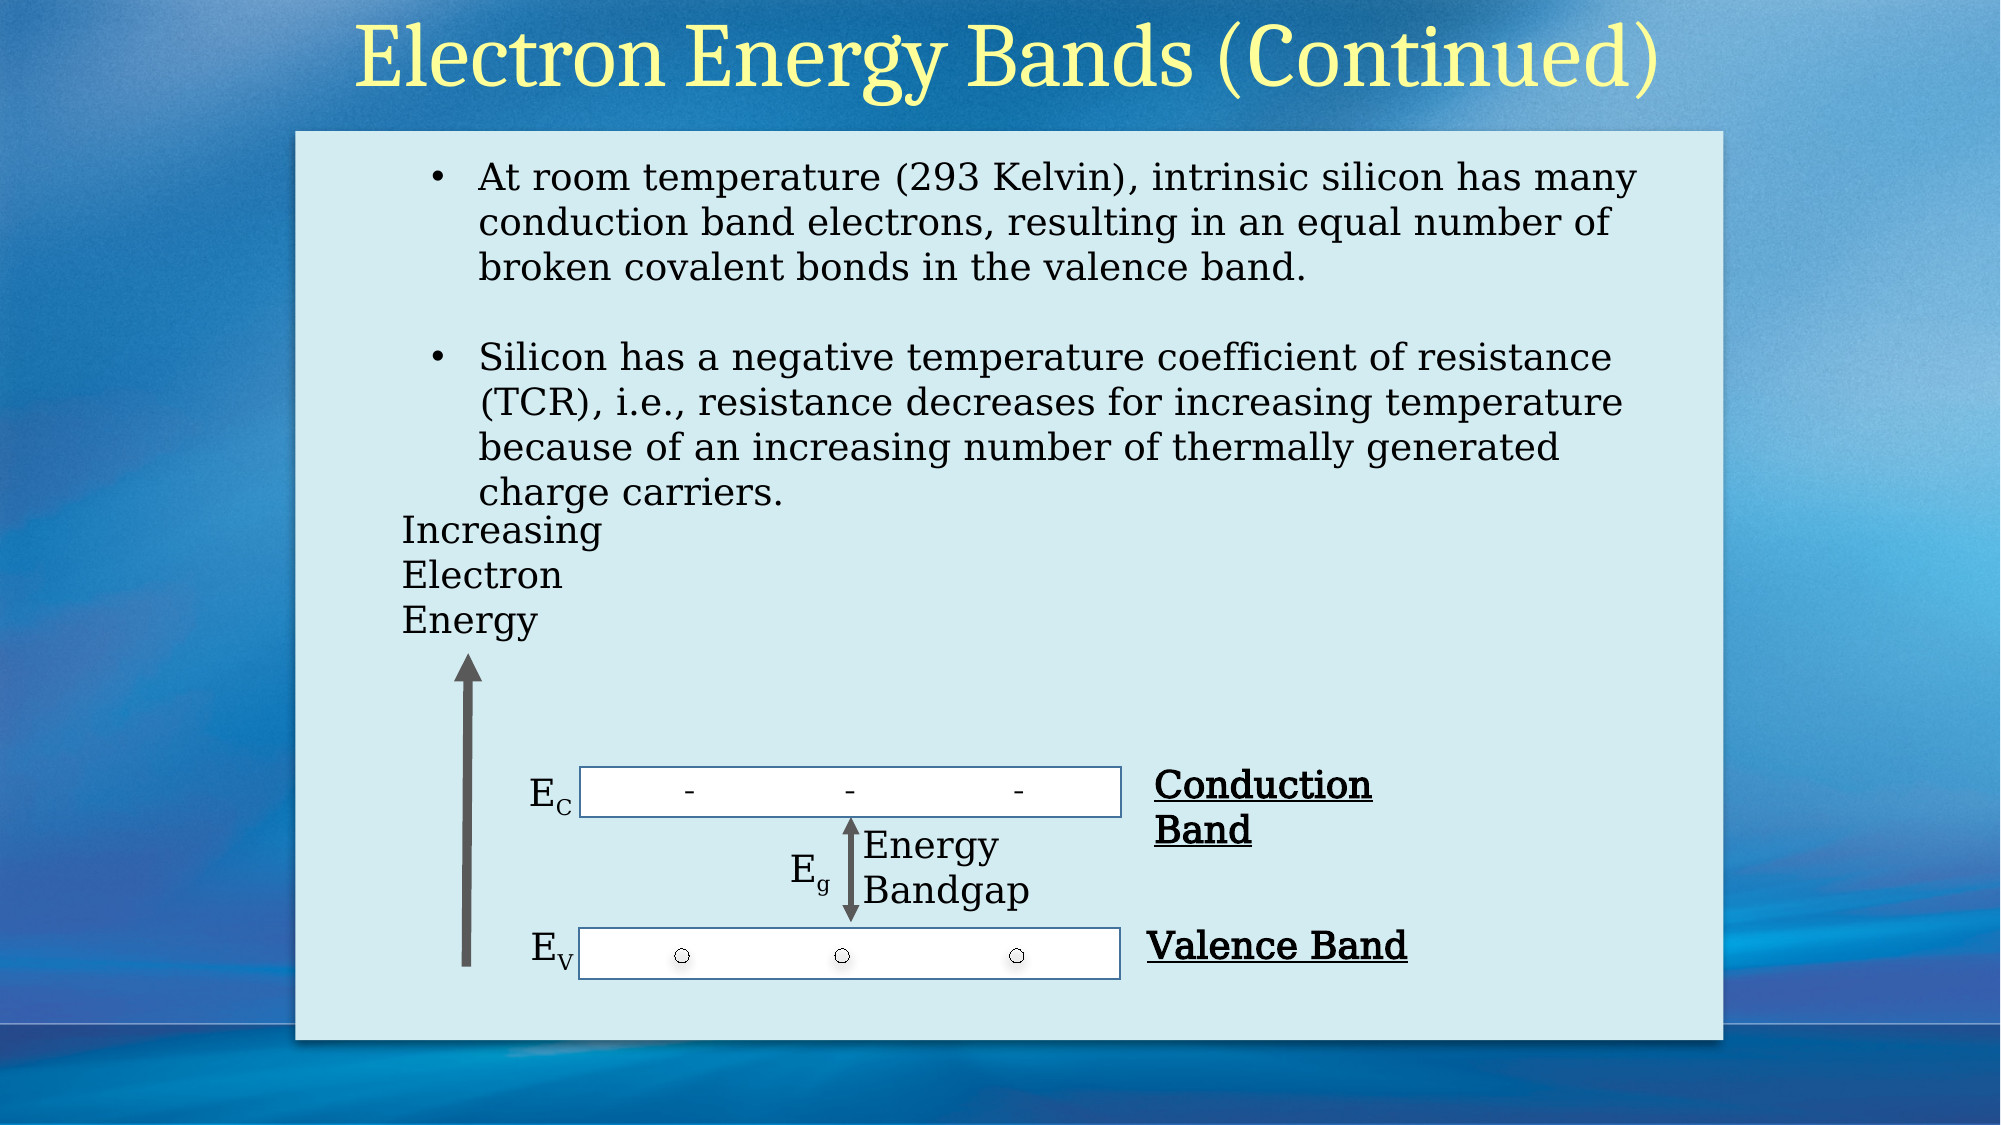

# Electron Energy Bands (Continued)

At room temperature (293 Kelvin), intrinsic silicon has many conduction band electrons, resulting in an equal number of broken covalent bonds in the valence band.

Silicon has a negative temperature coefficient of resistance (TCR), i.e., resistance decreases for increasing temperature because of an increasing number of thermally generated charge carriers.
Increasing Electron
Energy
Conduction Band
          -                  -                   -
EC

Energy
Bandgap
Eg
Valence Band
EV